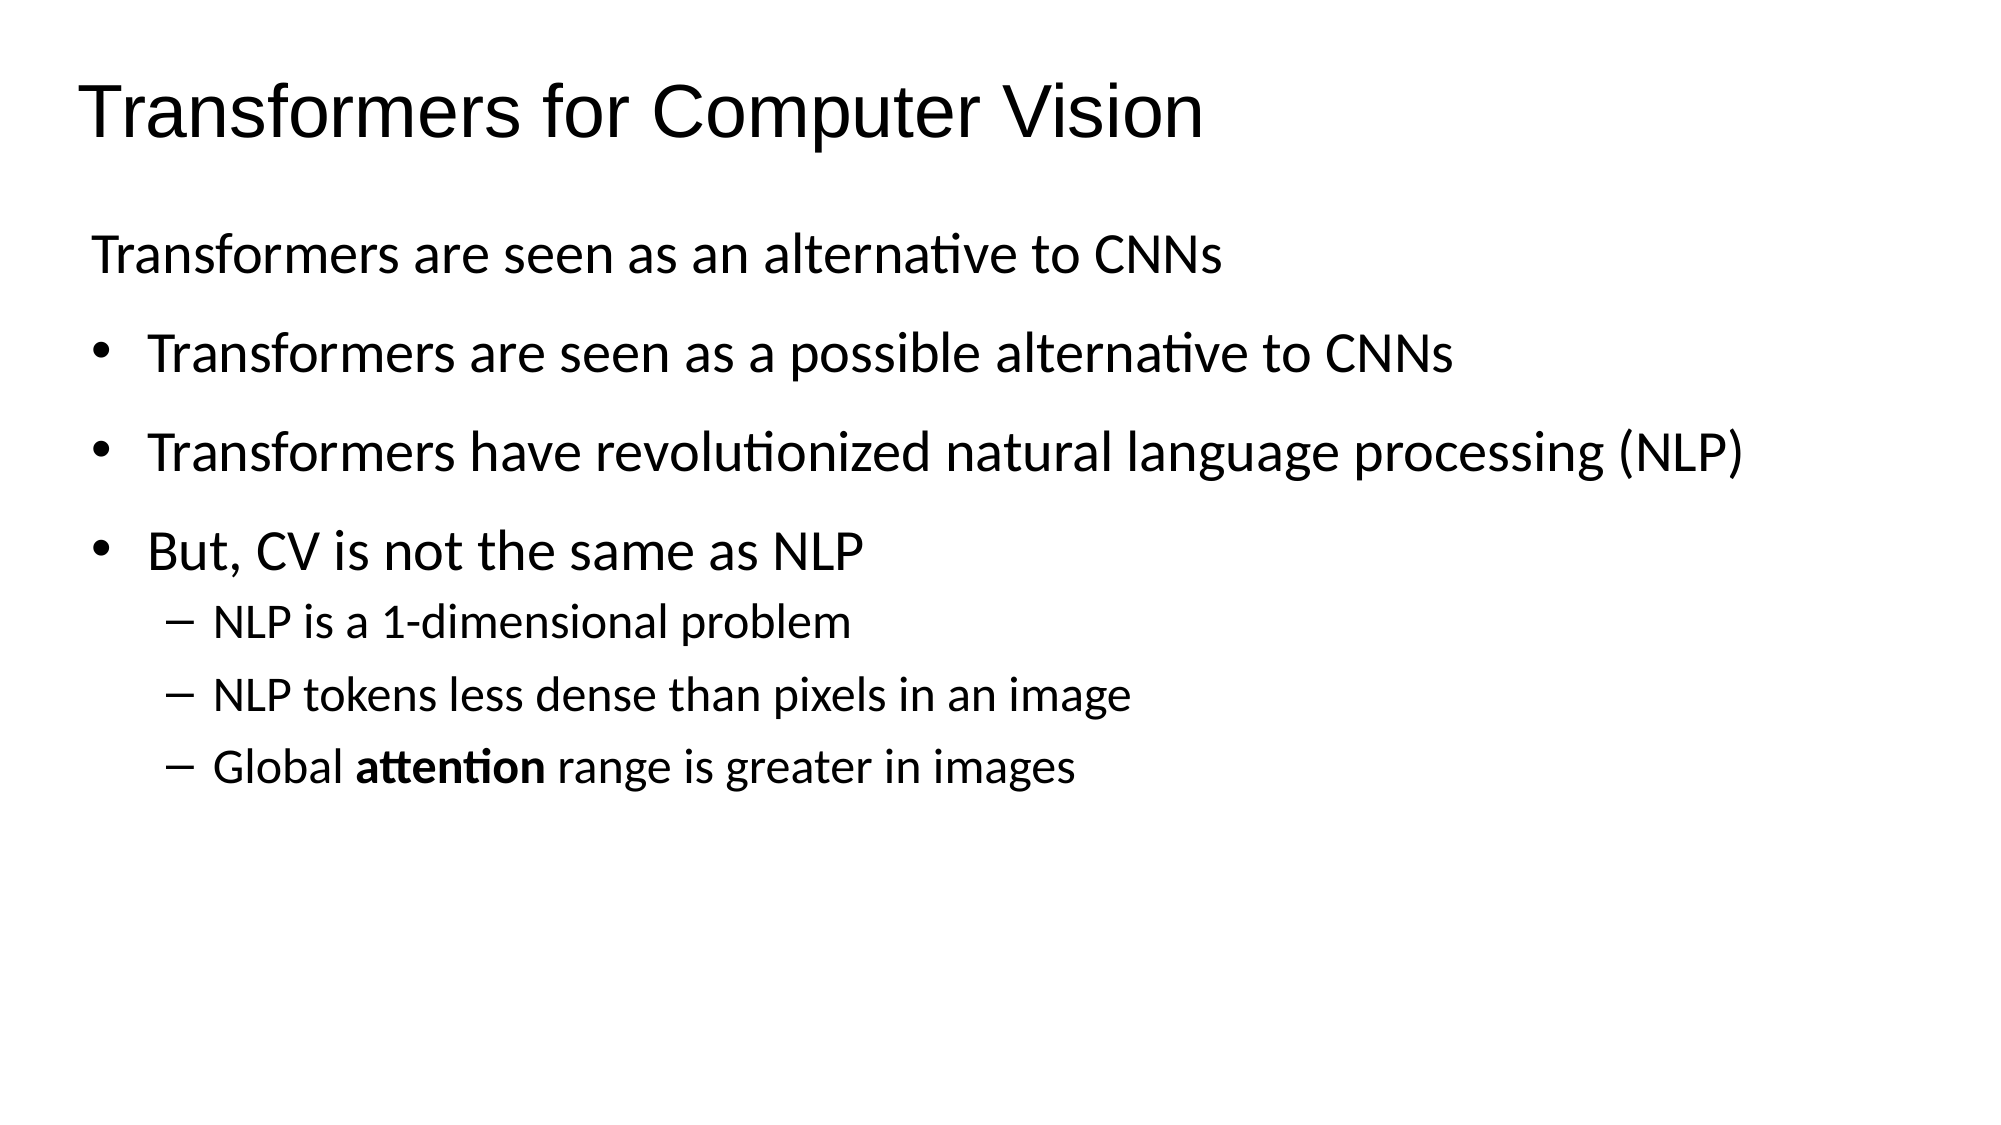

# Transformers for Computer Vision
Transformers are seen as an alternative to CNNs
Transformers are seen as a possible alternative to CNNs
Transformers have revolutionized natural language processing (NLP)
But, CV is not the same as NLP
NLP is a 1-dimensional problem
NLP tokens less dense than pixels in an image
Global attention range is greater in images